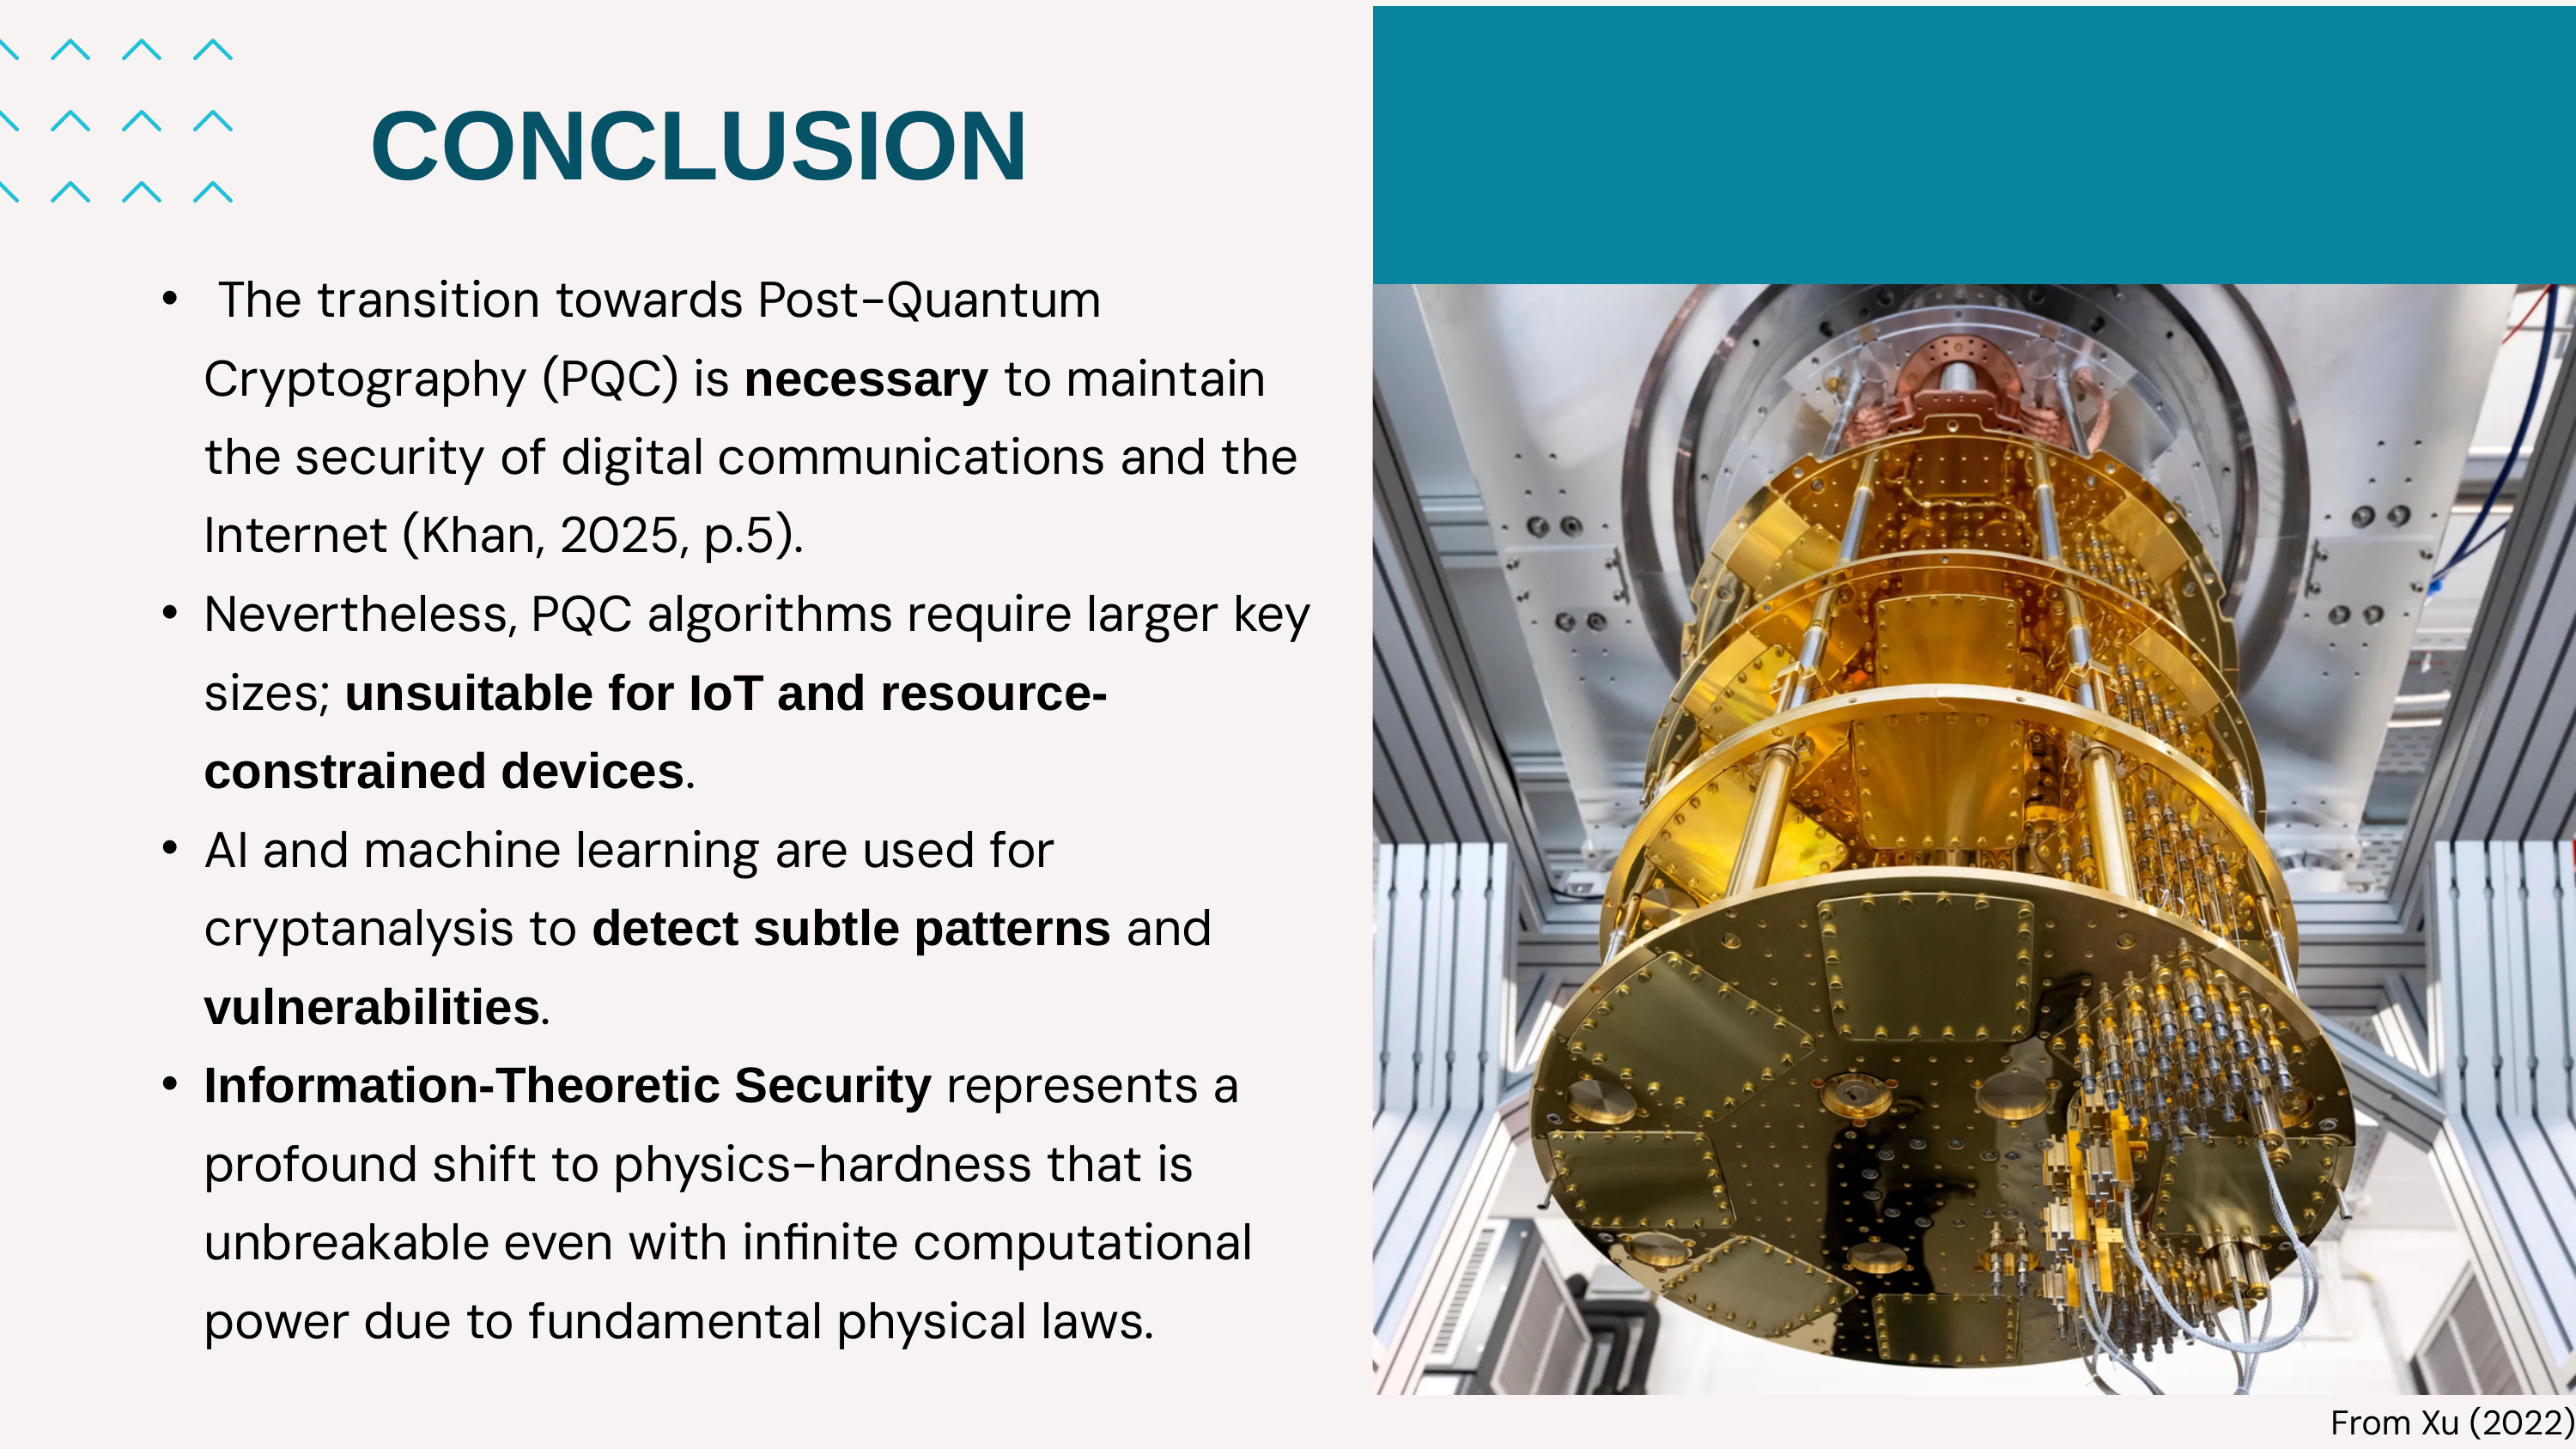

CONCLUSION
 The transition towards Post-Quantum Cryptography (PQC) is necessary to maintain the security of digital communications and the Internet (Khan, 2025, p.5).
Nevertheless, PQC algorithms require larger key sizes; unsuitable for IoT and resource-constrained devices.
AI and machine learning are used for cryptanalysis to detect subtle patterns and vulnerabilities.
Information-Theoretic Security represents a profound shift to physics-hardness that is unbreakable even with infinite computational power due to fundamental physical laws.

From Xu (2022)